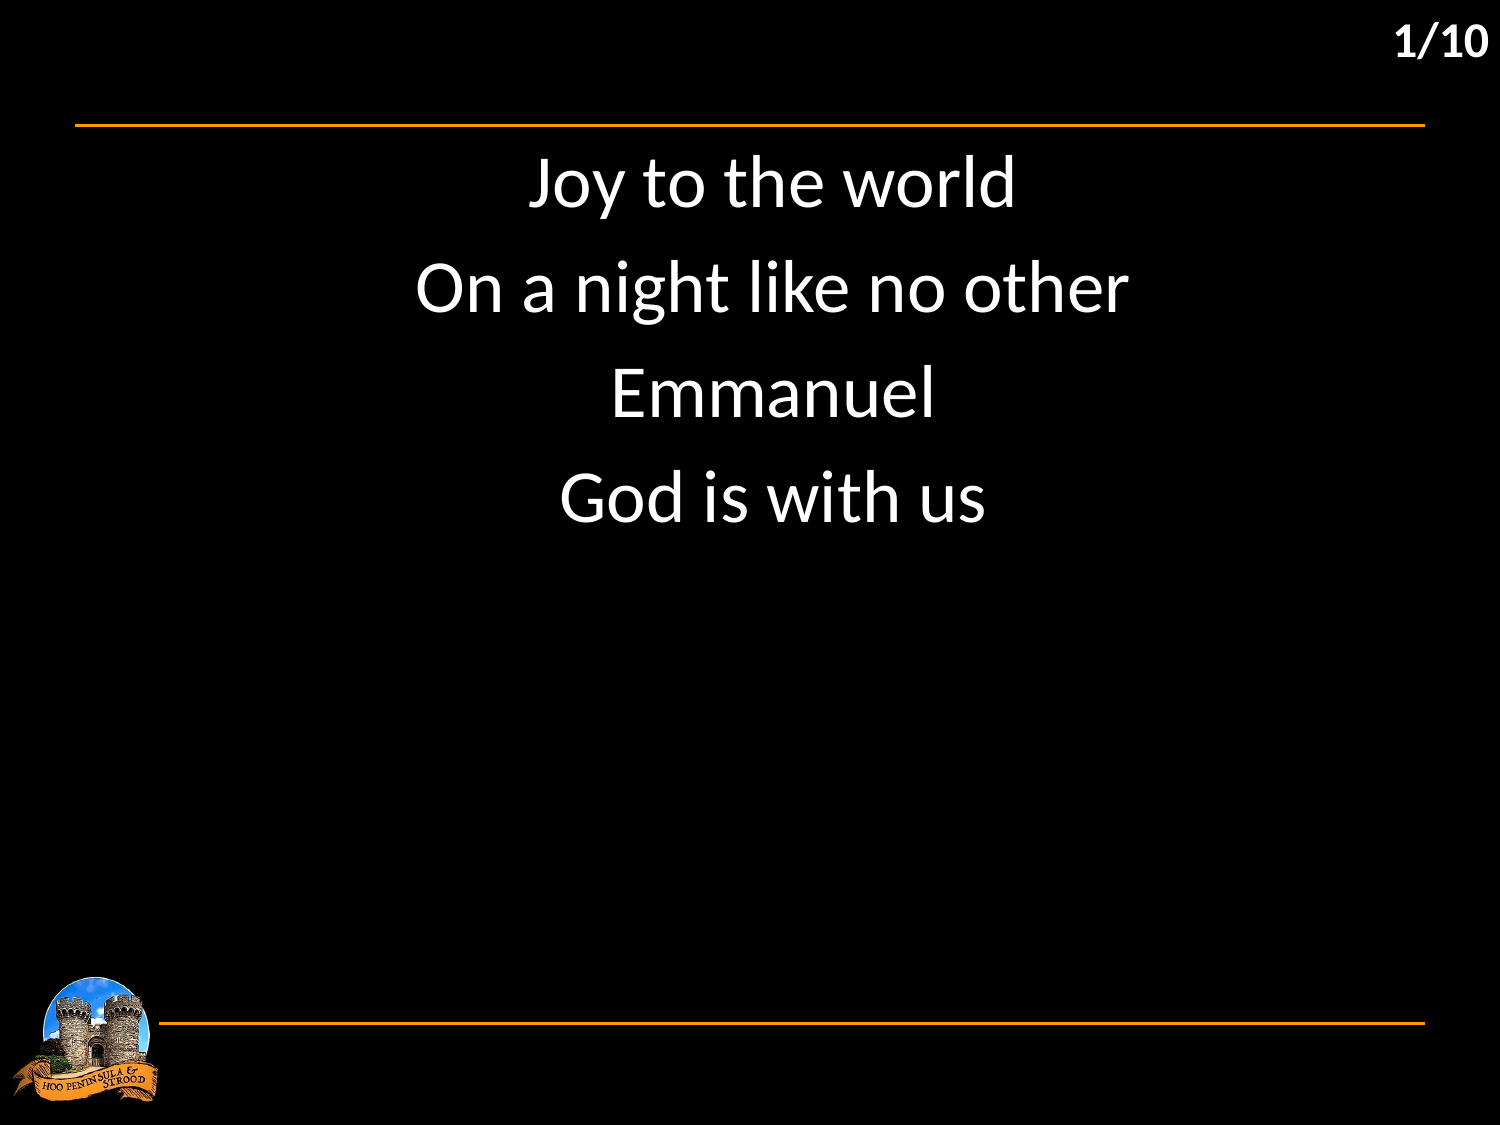

1/10
Joy to the world
On a night like no other
Emmanuel
God is with us